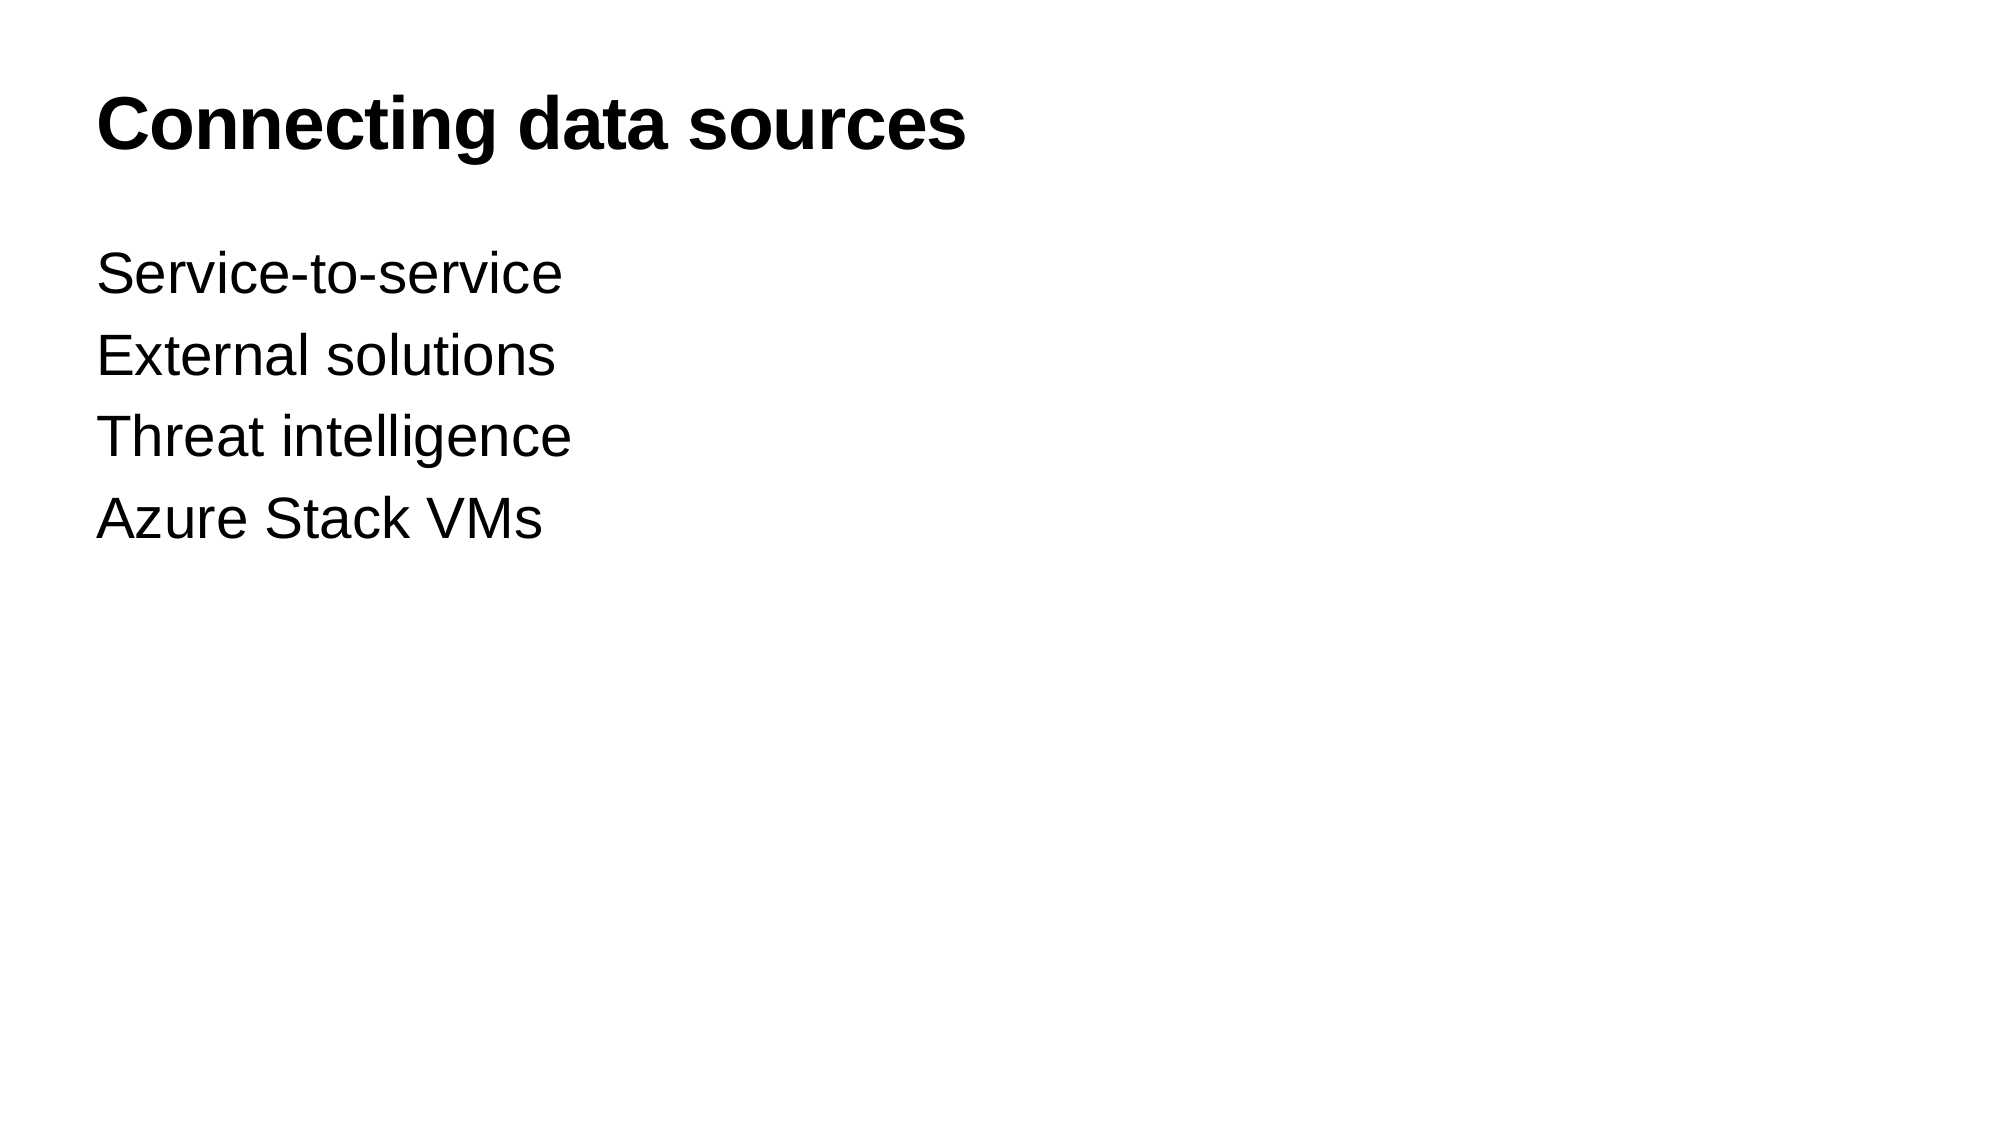

# Connecting data sources
Service-to-service
External solutions
Threat intelligence
Azure Stack VMs